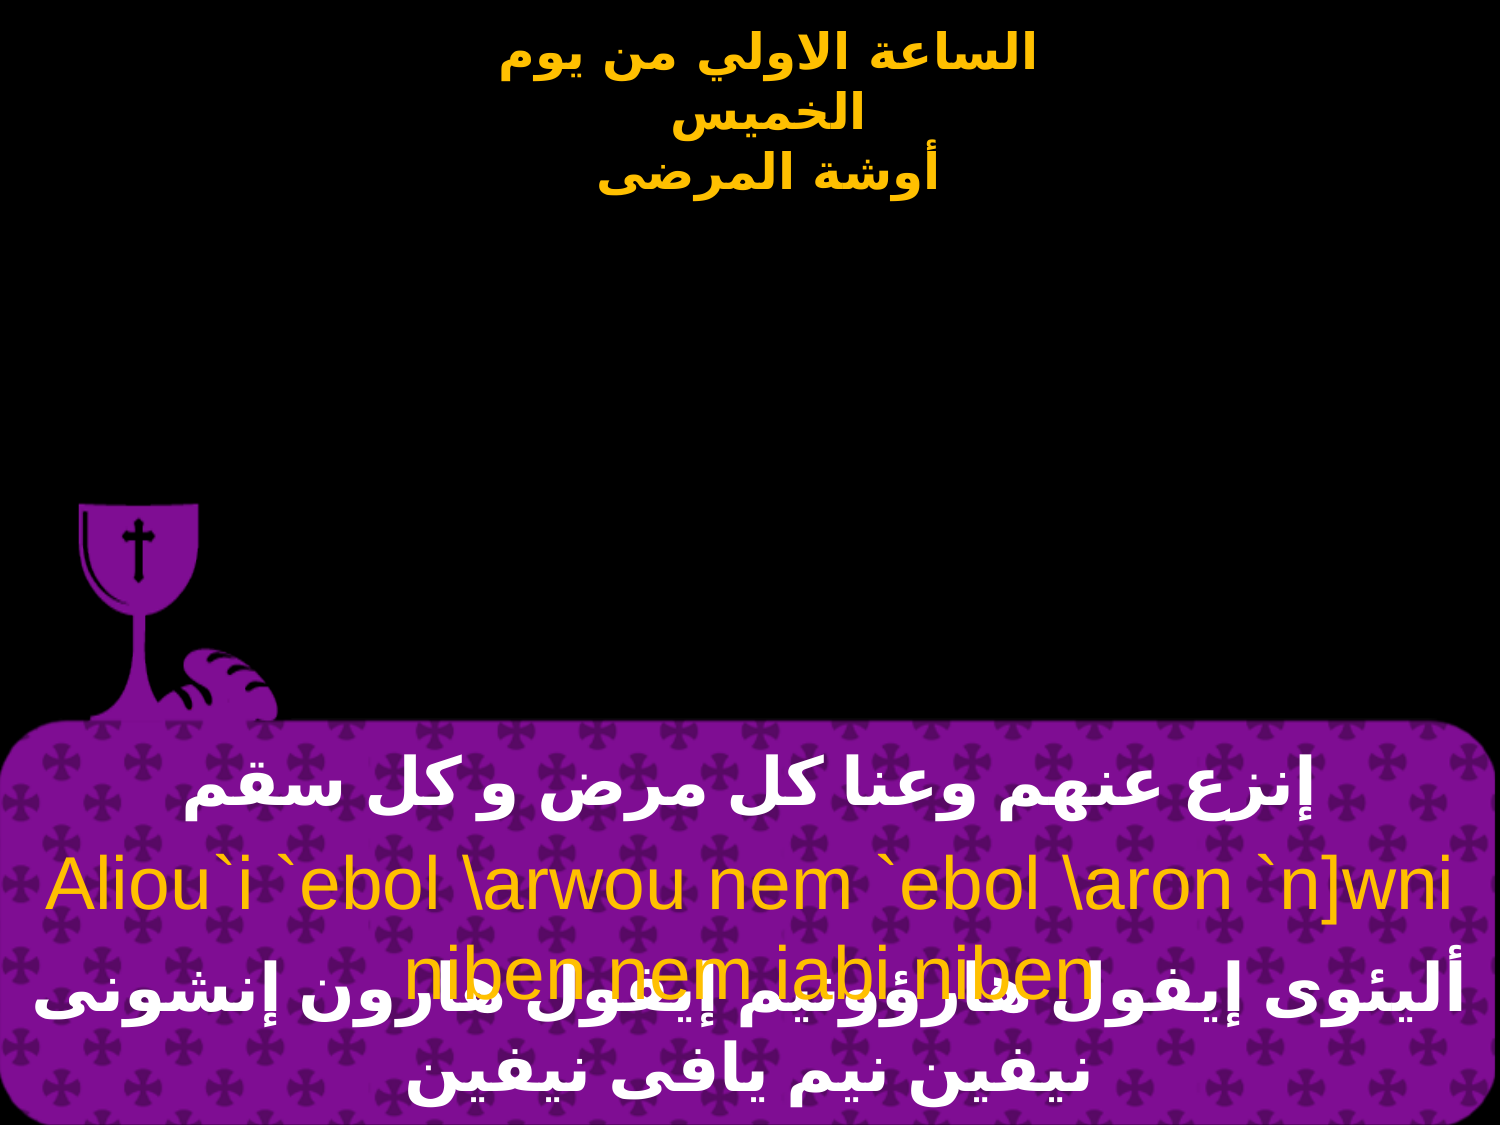

# إنزع عنهم وعنا كل مرض و كل سقم
Aliou`i `ebol \arwou nem `ebol \aron `n]wni niben nem iabi niben
أليئوى إيفول هارؤونيم إيفول هارون إنشونى نيفين نيم يافى نيفين